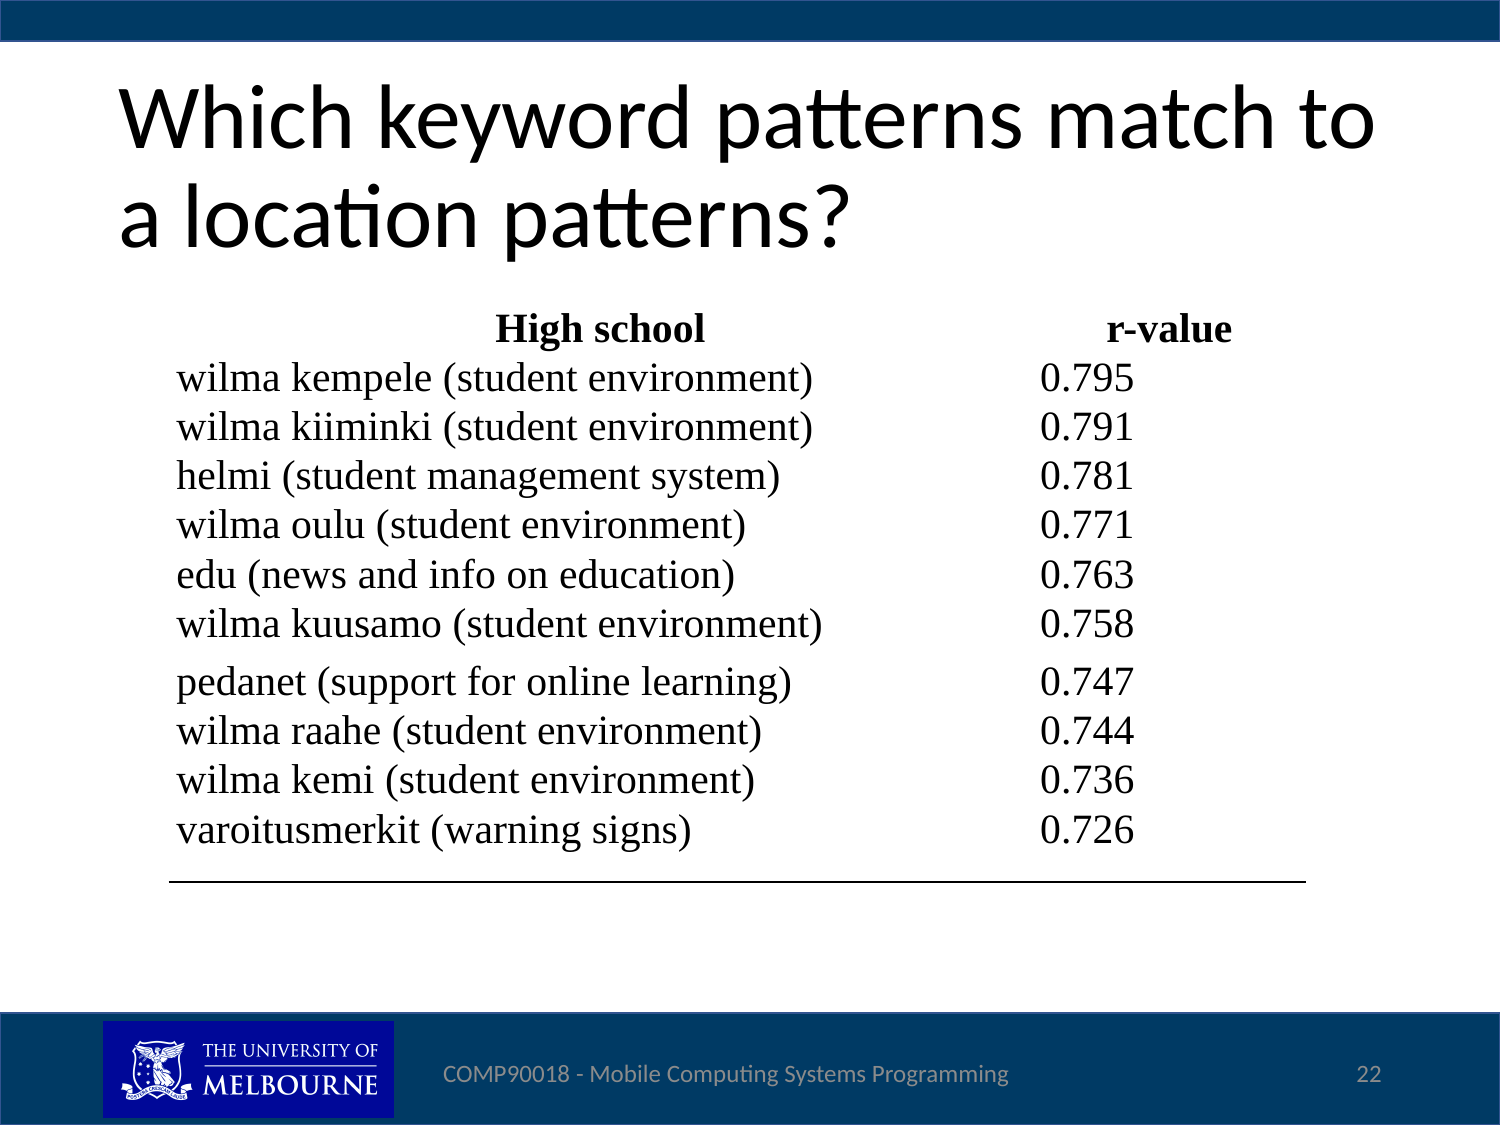

# Which keyword patterns match to a location patterns?

| High school | r-value |
| --- | --- |
| wilma kempele (student environment) | 0.795 |
| wilma kiiminki (student environment) | 0.791 |
| helmi (student management system) | 0.781 |
| wilma oulu (student environment) | 0.771 |
| edu (news and info on education) | 0.763 |
| wilma kuusamo (student environment) | 0.758 |
| pedanet (support for online learning) | 0.747 |
| wilma raahe (student environment) | 0.744 |
| wilma kemi (student environment) | 0.736 |
| varoitusmerkit (warning signs) | 0.726 |
COMP90018 - Mobile Computing Systems Programming
22